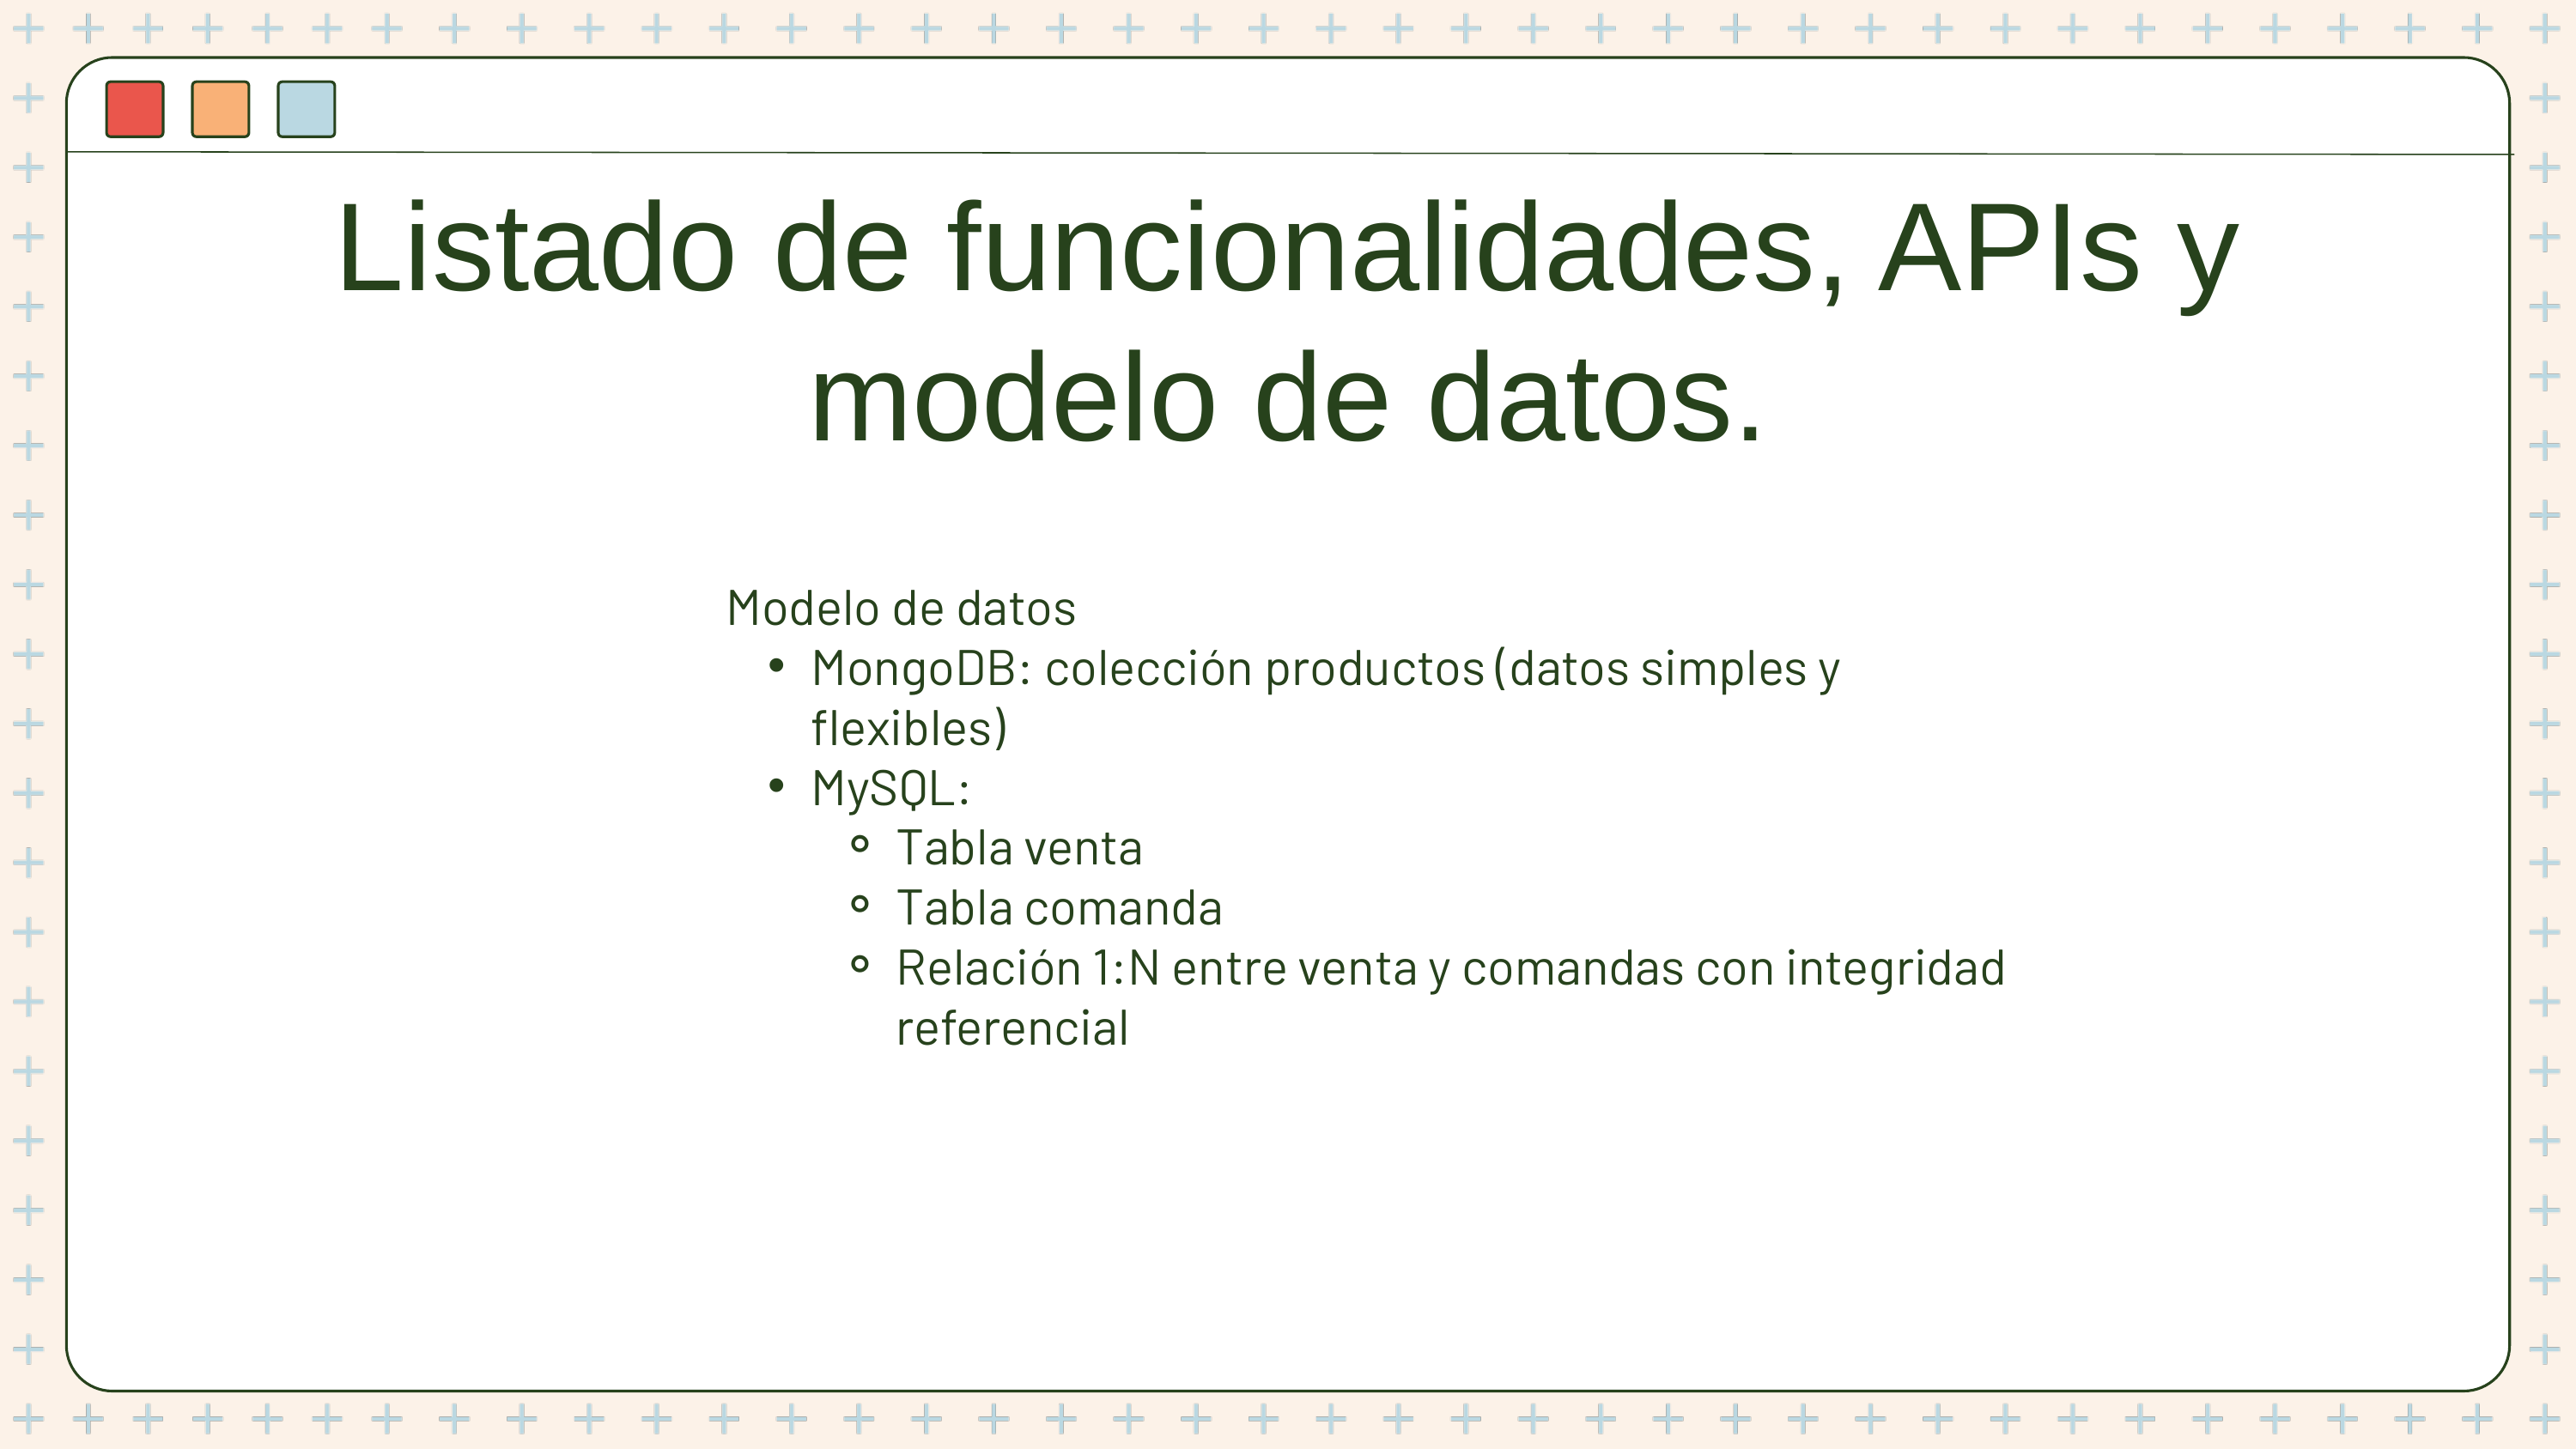

Listado de funcionalidades, APIs y modelo de datos.
Modelo de datos
MongoDB: colección productos (datos simples y flexibles)
MySQL:
Tabla venta
Tabla comanda
Relación 1:N entre venta y comandas con integridad referencial